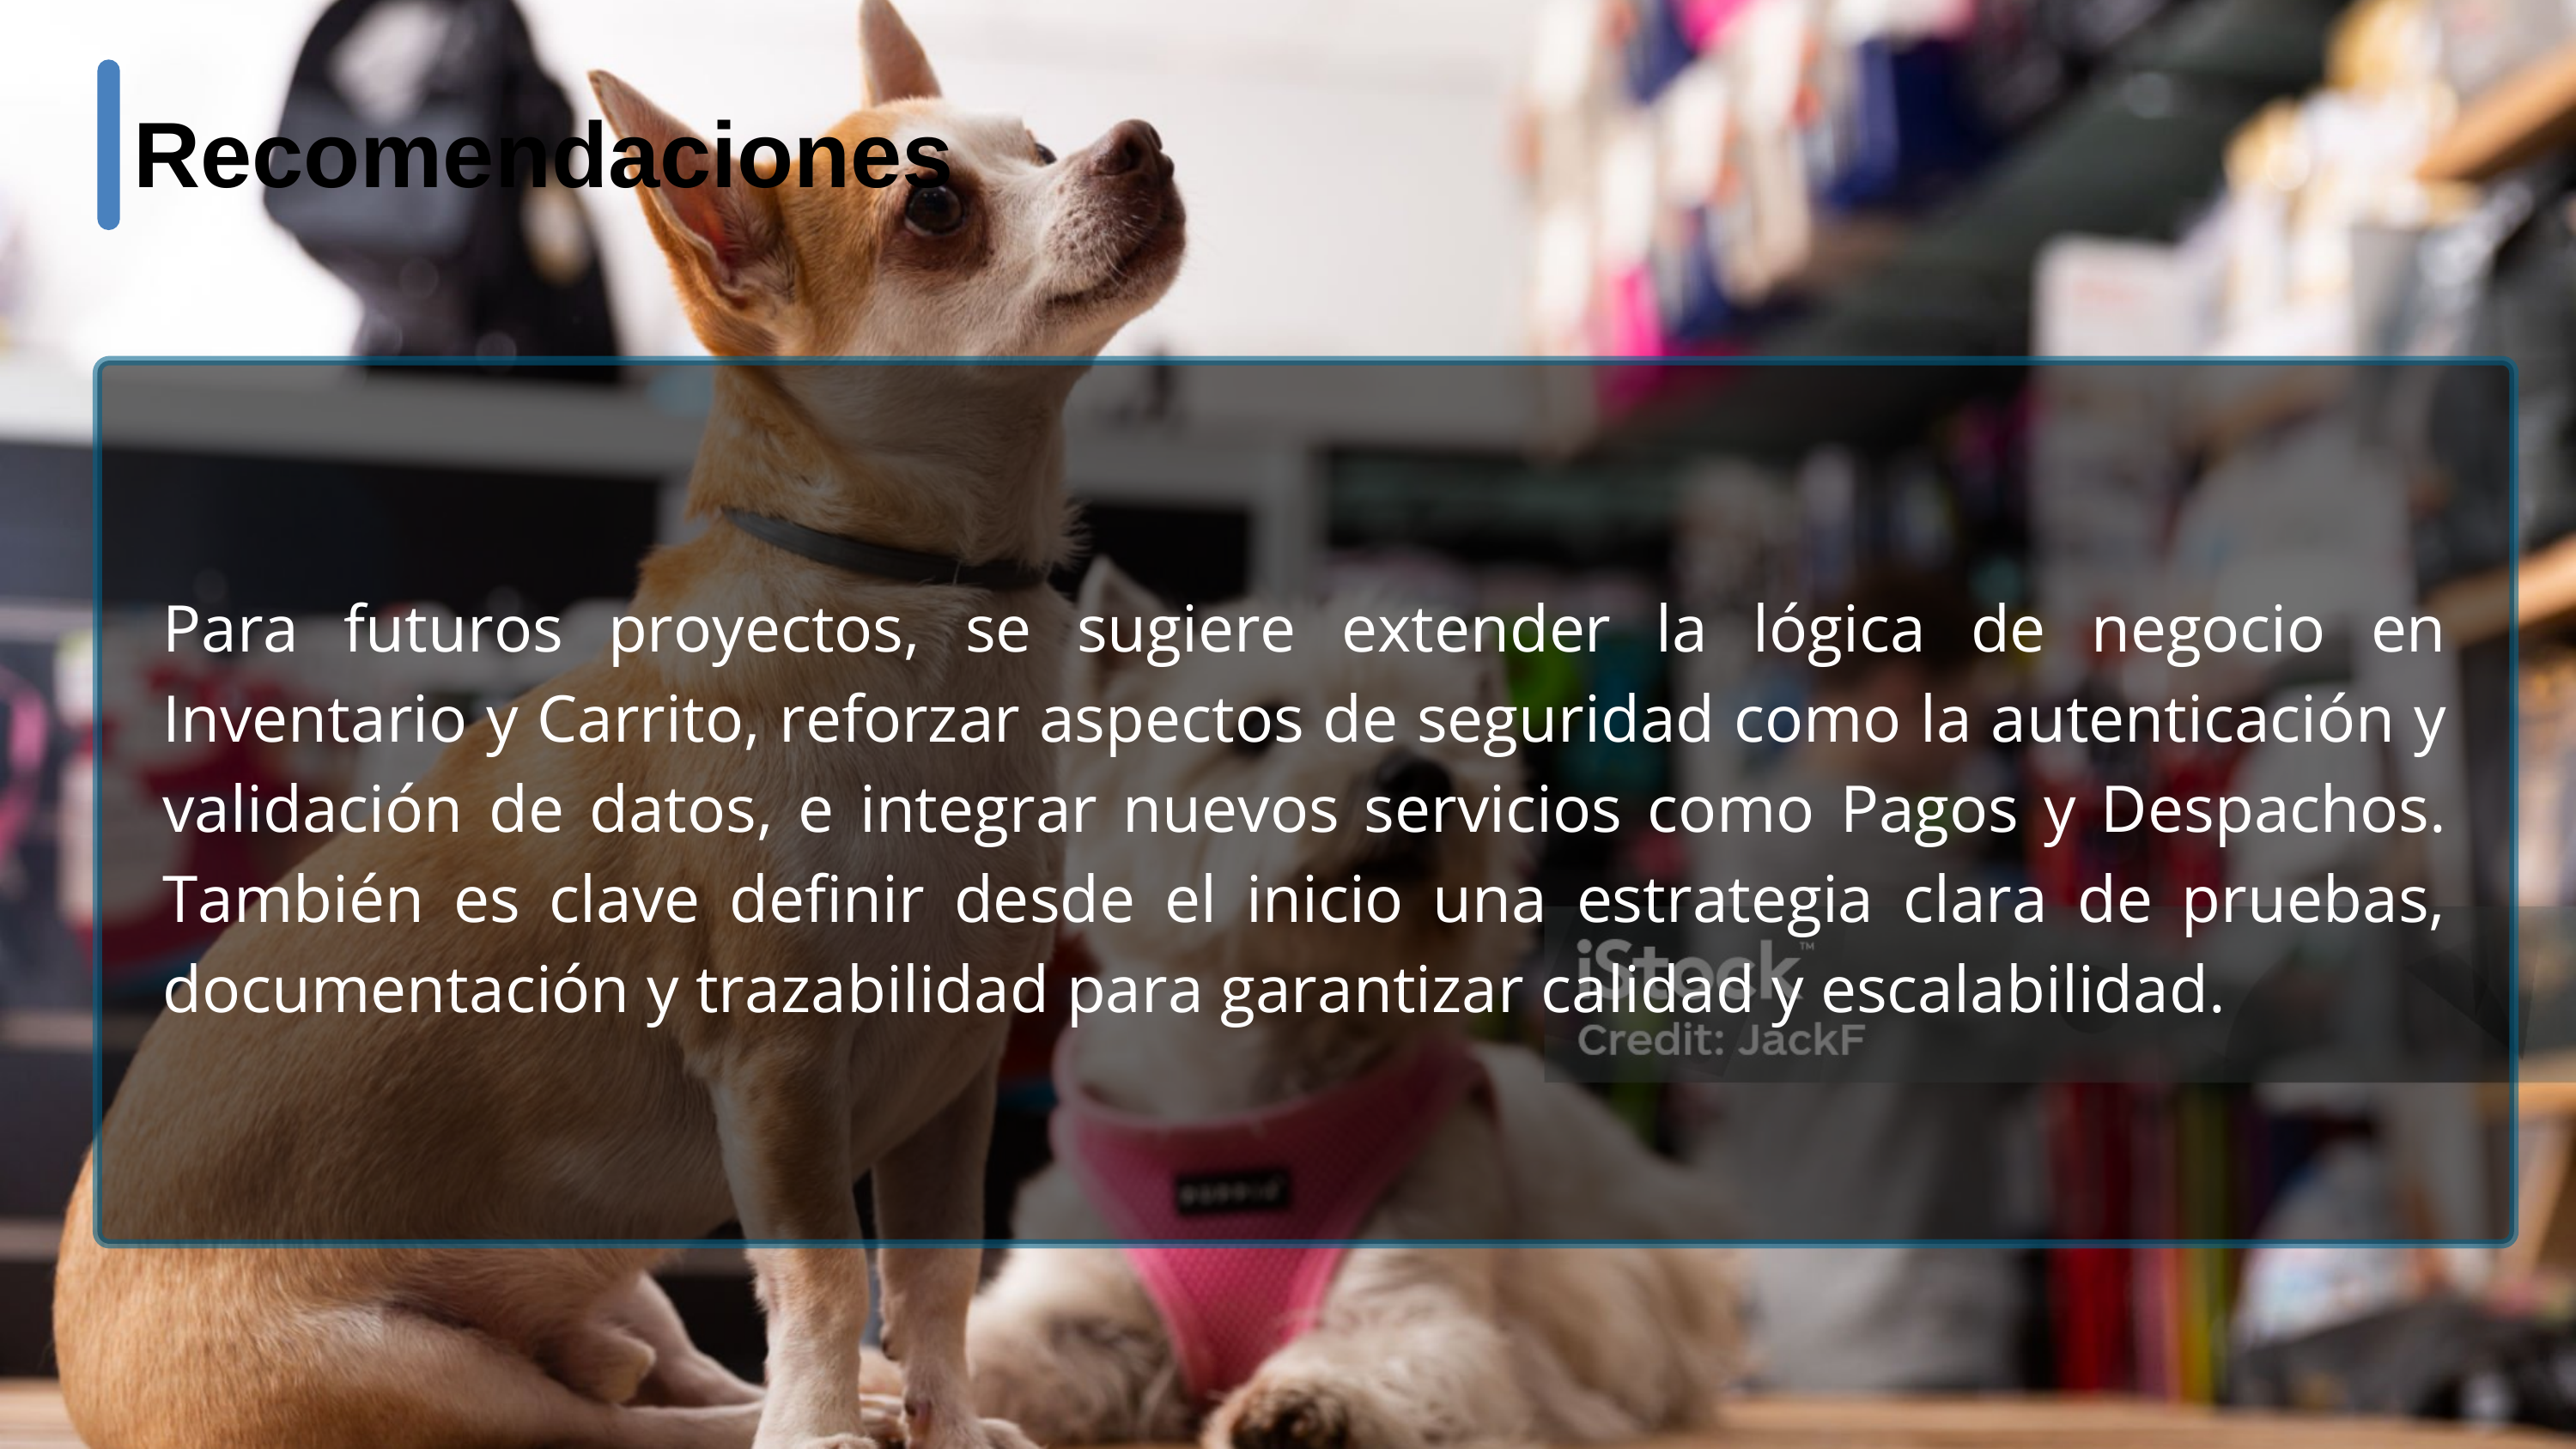

Recomendaciones

Para futuros proyectos, se sugiere extender la lógica de negocio en Inventario y Carrito, reforzar aspectos de seguridad como la autenticación y validación de datos, e integrar nuevos servicios como Pagos y Despachos. También es clave definir desde el inicio una estrategia clara de pruebas, documentación y trazabilidad para garantizar calidad y escalabilidad.